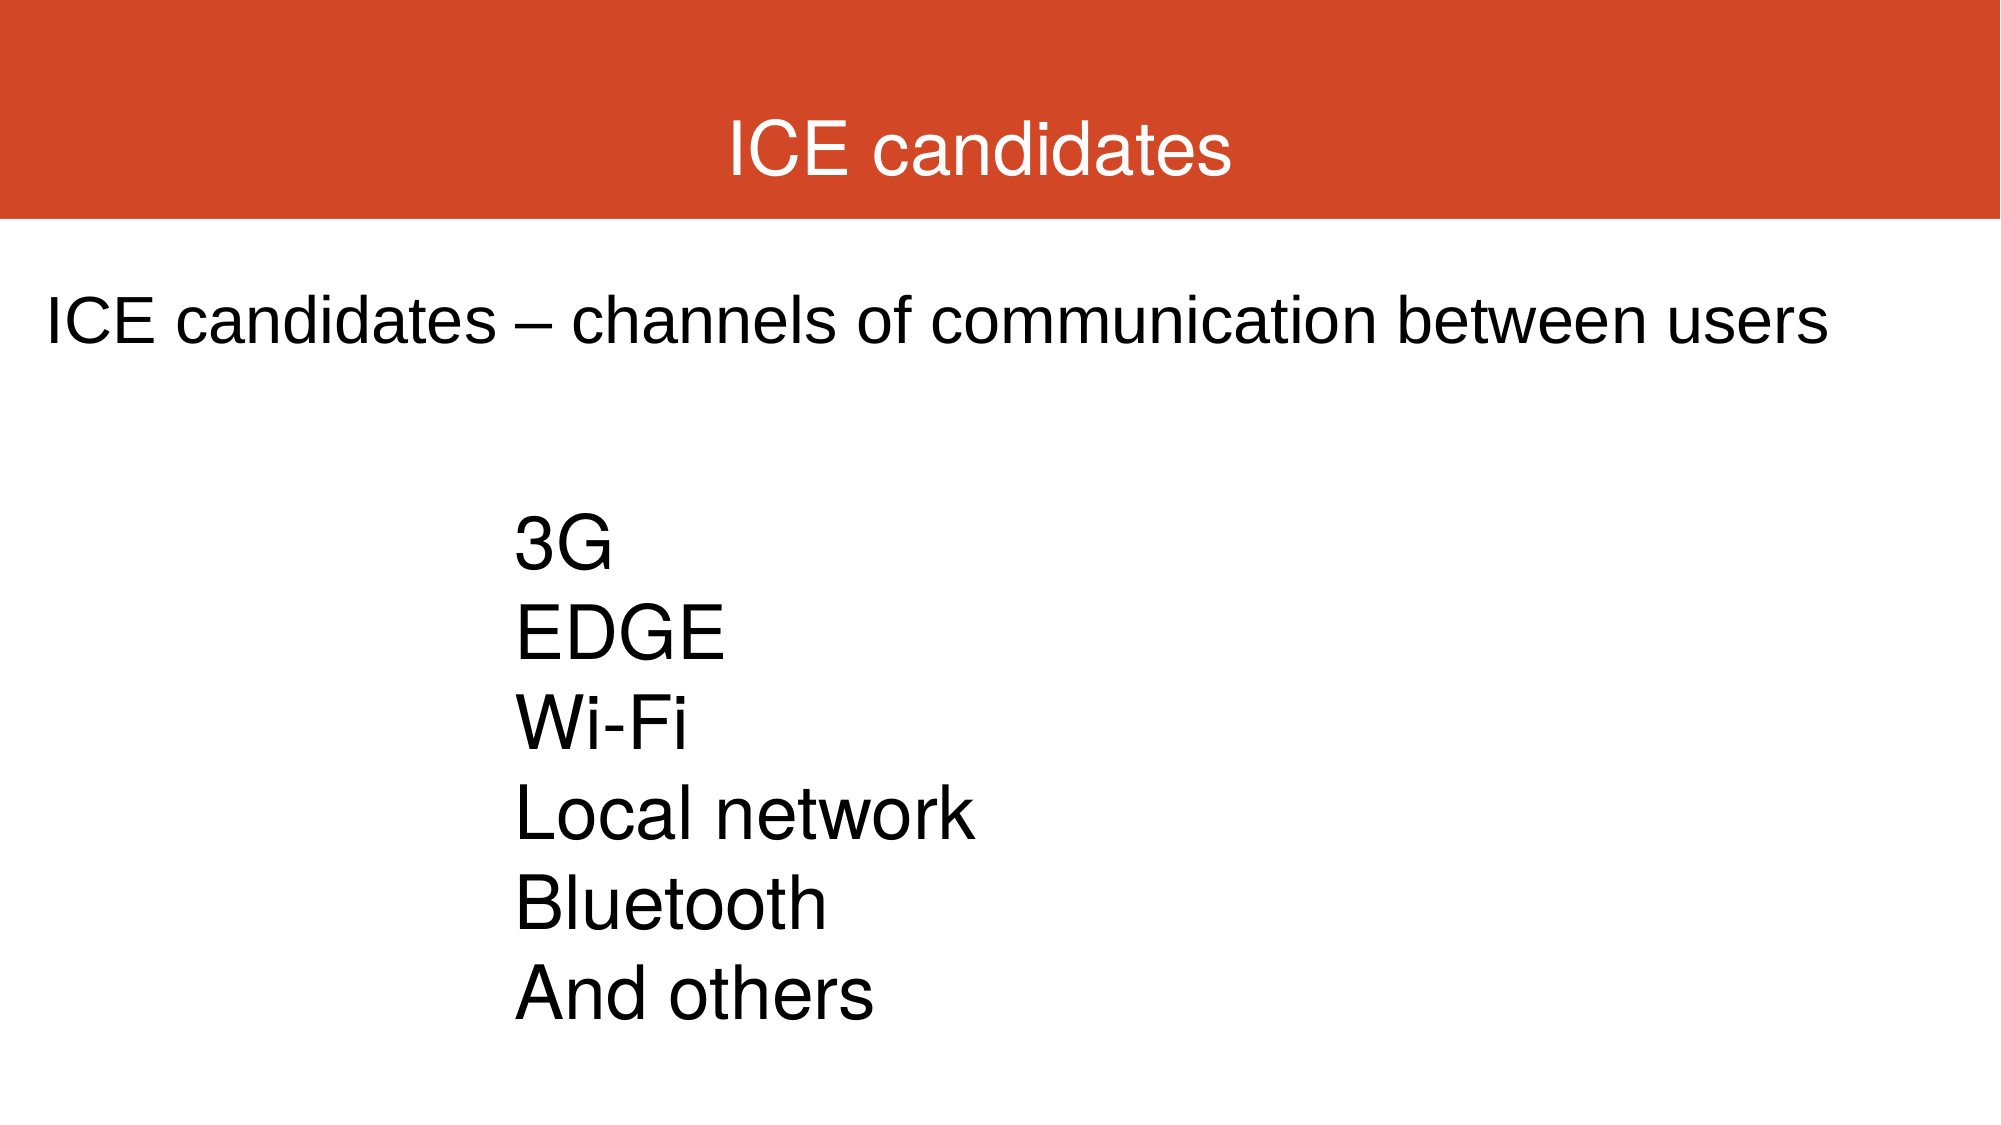

# ICE candidates
ICE candidates – channels of communication between users
3G
EDGE
Wi-Fi
Local network
Bluetooth
And others